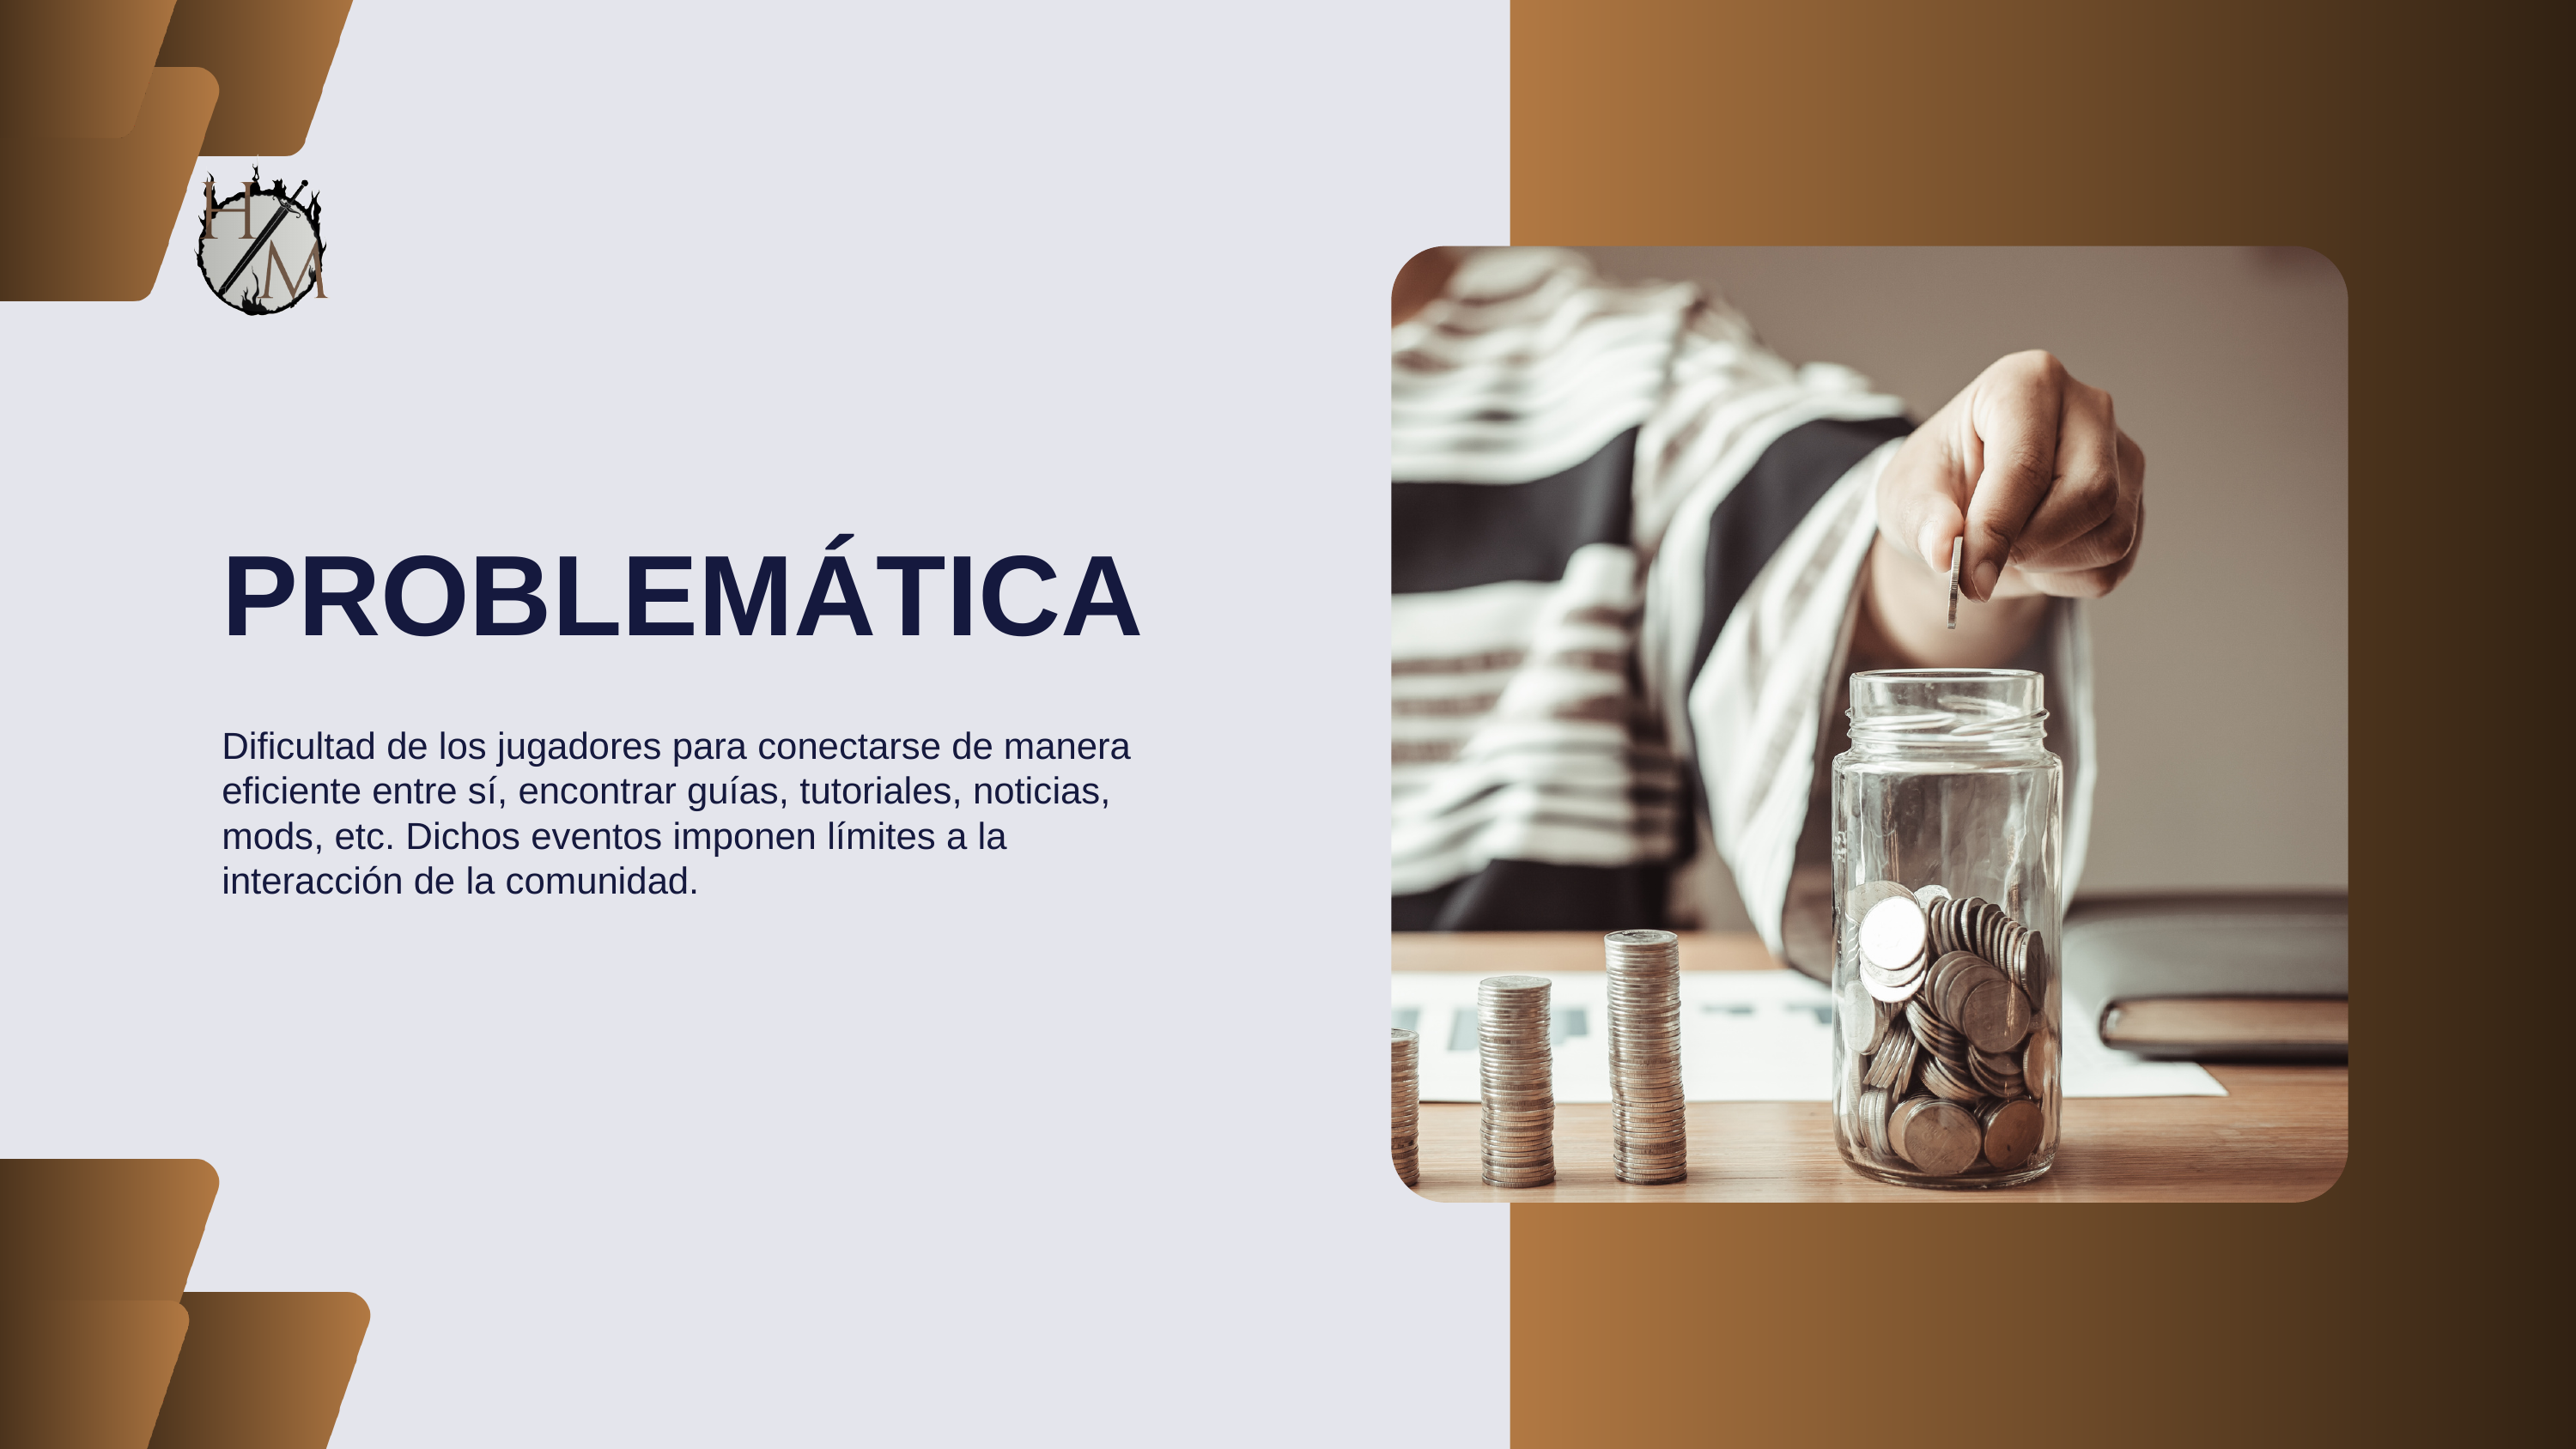

PROBLEMÁTICA
Dificultad de los jugadores para conectarse de manera eficiente entre sí, encontrar guías, tutoriales, noticias, mods, etc. Dichos eventos imponen límites a la interacción de la comunidad.